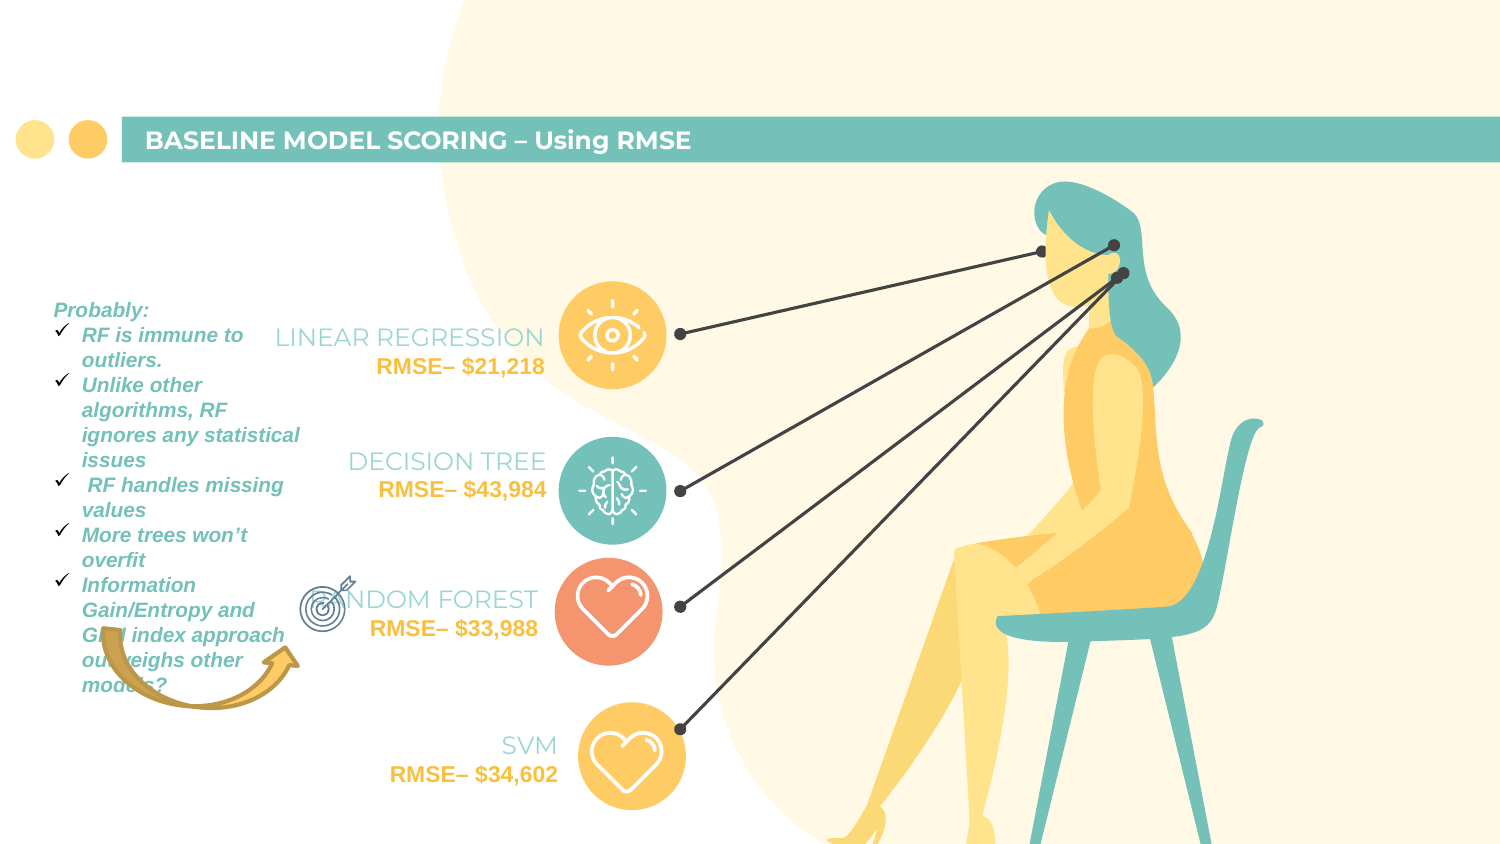

# BASELINE MODEL SCORING – Using RMSE

Probably:
RF is immune to outliers.
Unlike other algorithms, RF ignores any statistical issues
 RF handles missing values
More trees won’t overfit
Information Gain/Entropy and GIGI index approach outweighs other models?

LINEAR REGRESSION
RMSE– $21,218

DECISION TREE
RMSE– $43,984

RANDOM FOREST
RMSE– $33,988

SVM
RMSE– $34,602